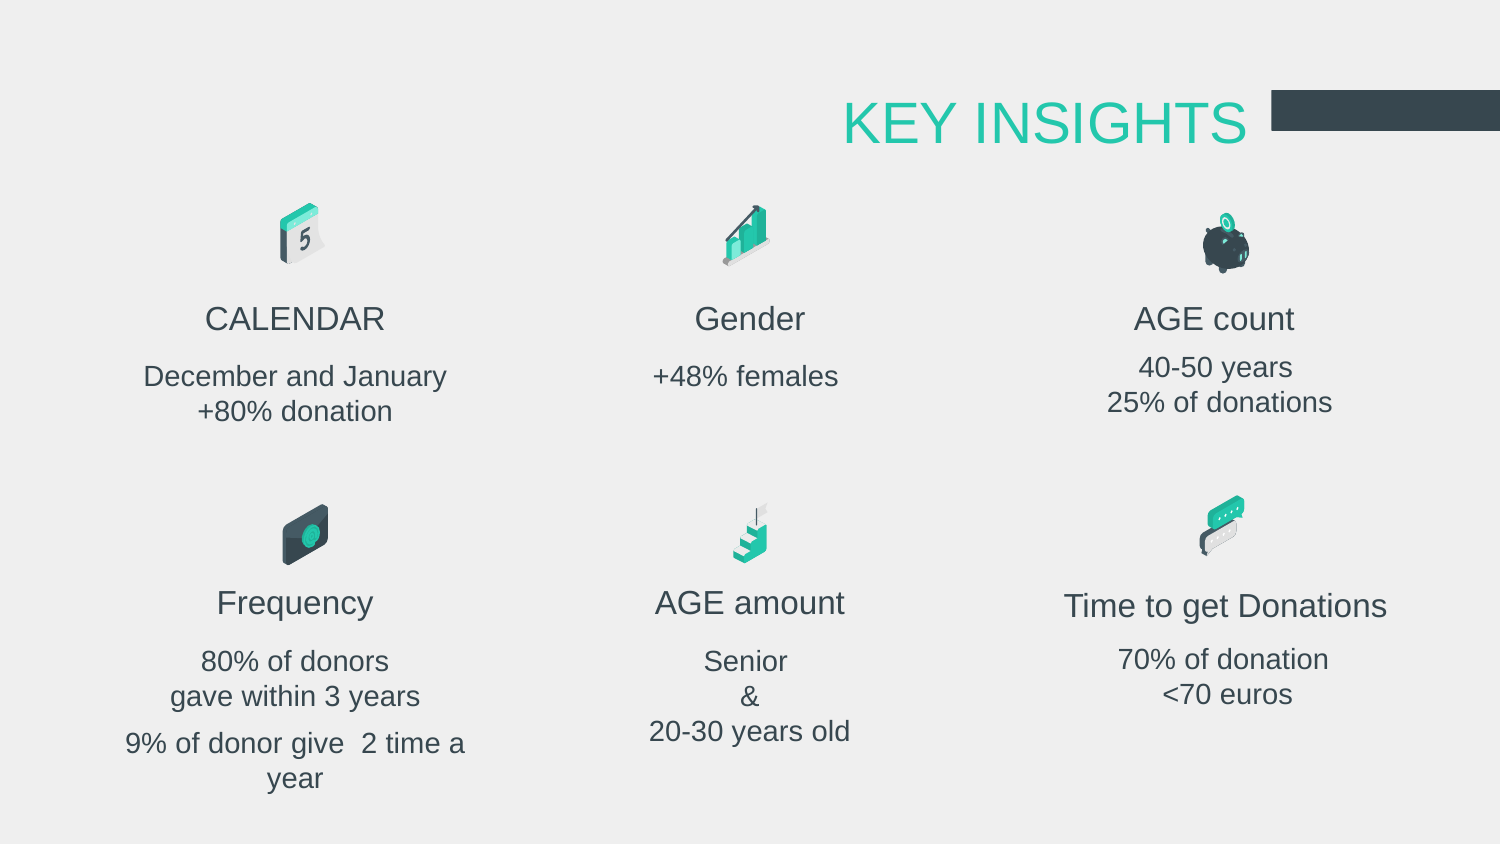

# KEY INSIGHTS

CALENDAR
Gender
AGE count
40-50 years
25% of donations
December and January
+80% donation
+48% females

Frequency
AGE amount
Time to get Donations
70% of donation
<70 euros
80% of donors
gave within 3 years

9% of donor give  2 time a year
Senior
&
20-30 years old